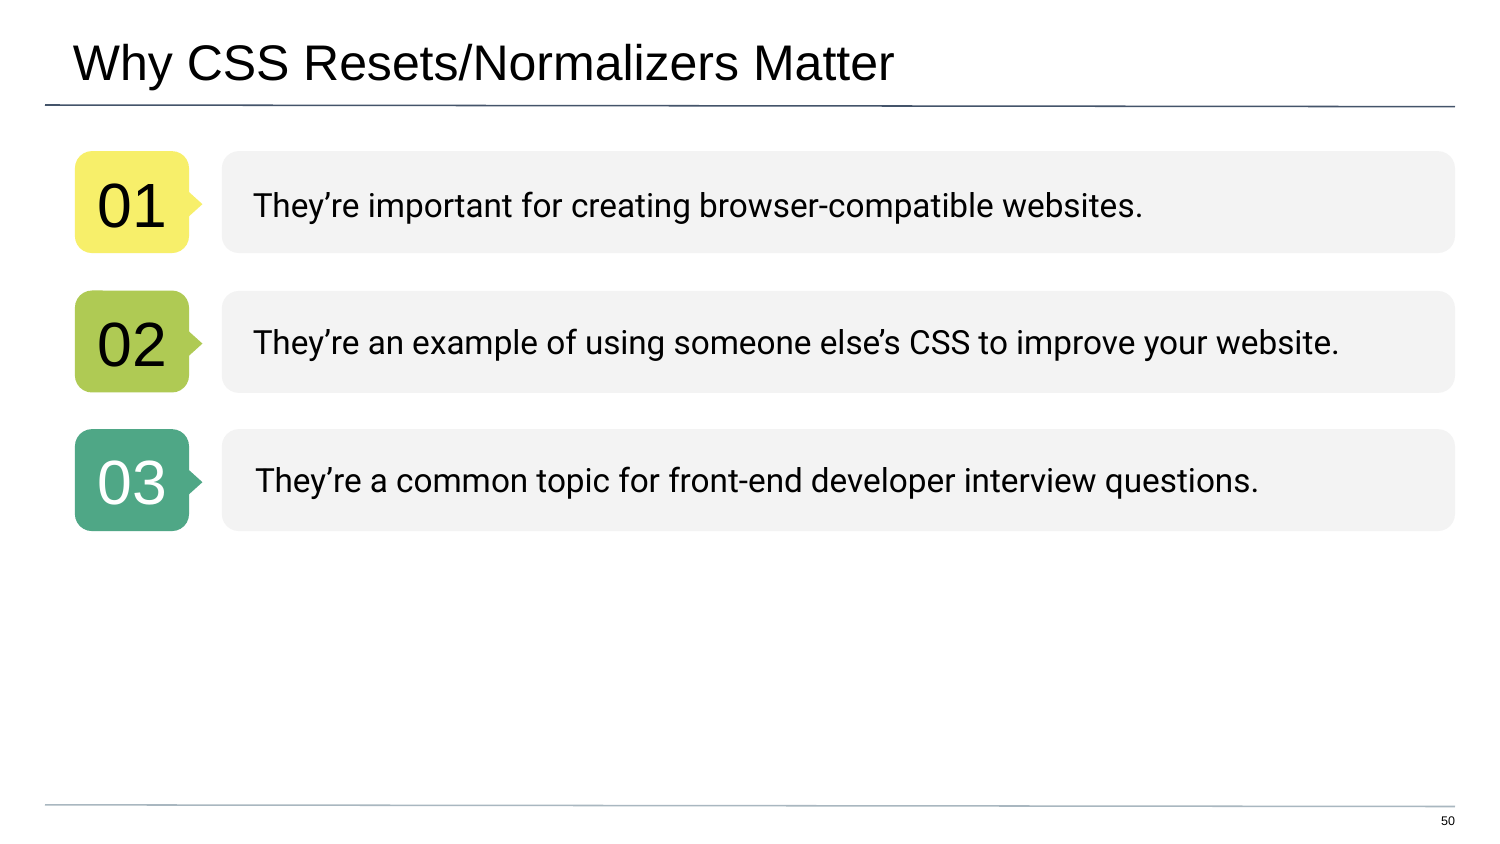

# Why CSS Resets/Normalizers Matter
01

They’re important for creating browser-compatible websites.
02

They’re an example of using someone else’s CSS to improve your website.
03

They’re a common topic for front-end developer interview questions.